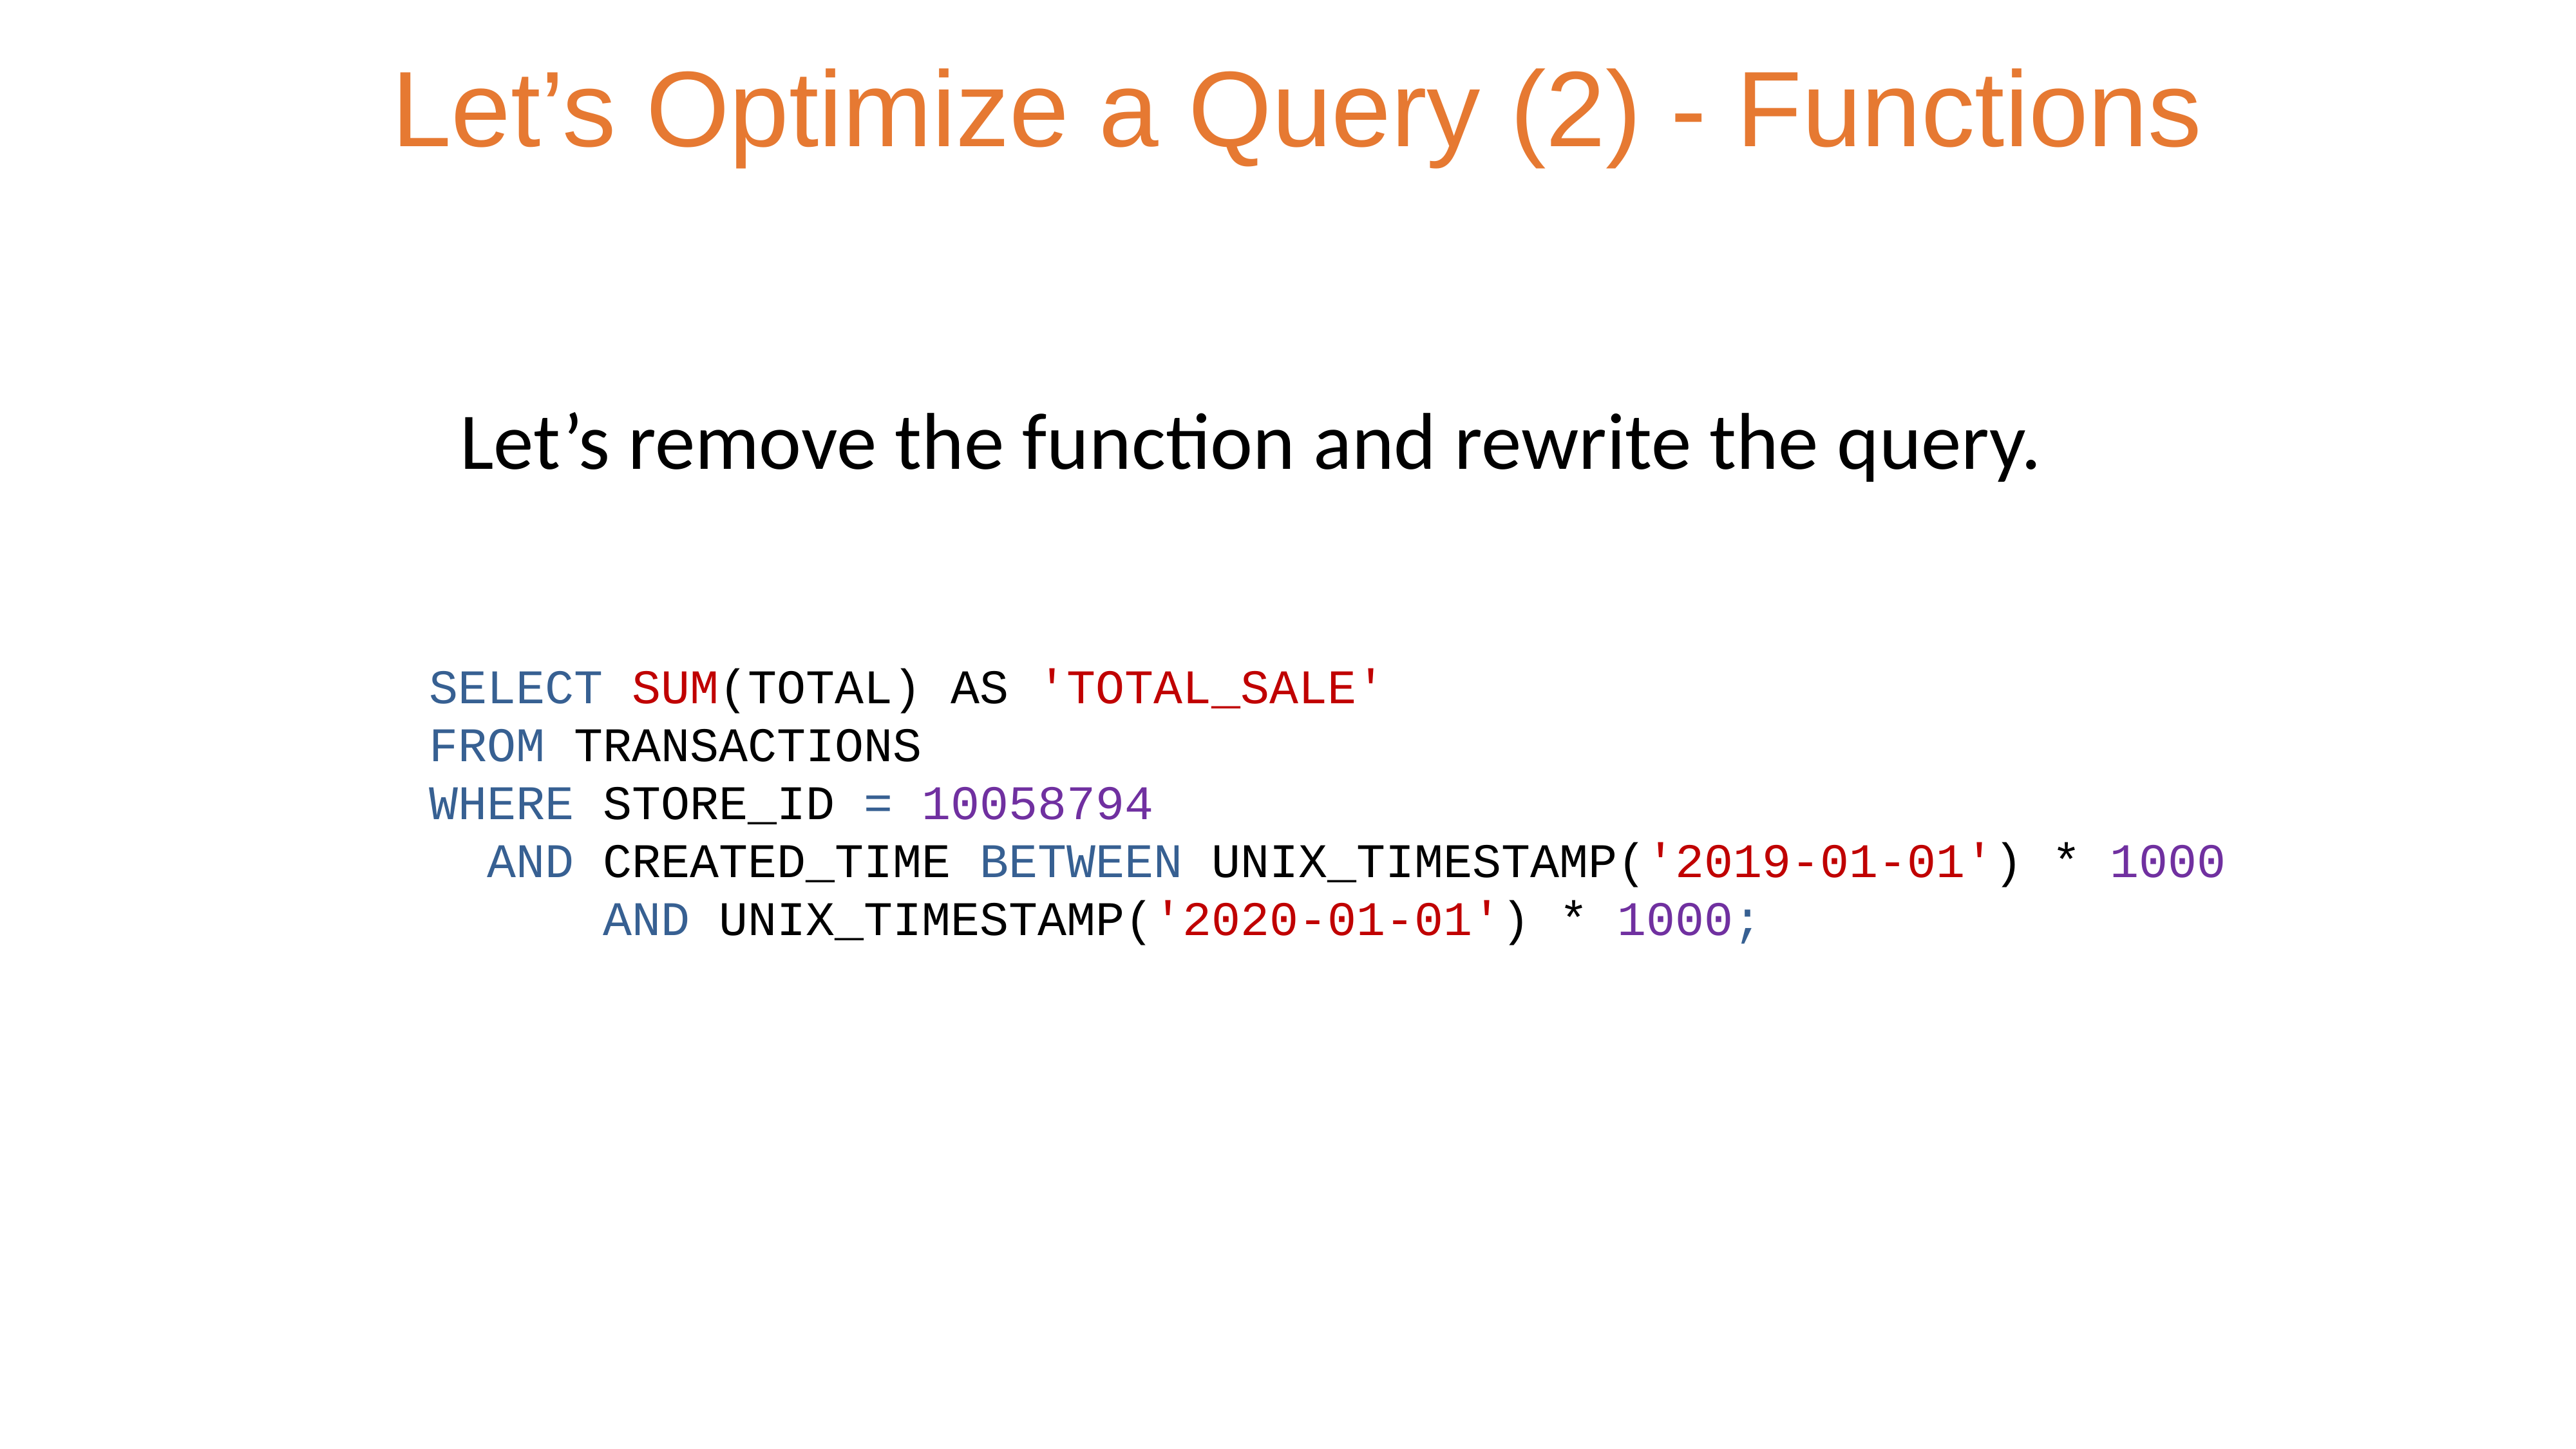

Let’s Optimize a Query (2) - Functions
Let’s remove the function and rewrite the query.
SELECT SUM(TOTAL) AS 'TOTAL_SALE'
FROM TRANSACTIONS
WHERE STORE_ID = 10058794
  AND CREATED_TIME BETWEEN UNIX_TIMESTAMP('2019-01-01') * 1000
      AND UNIX_TIMESTAMP('2020-01-01') * 1000;